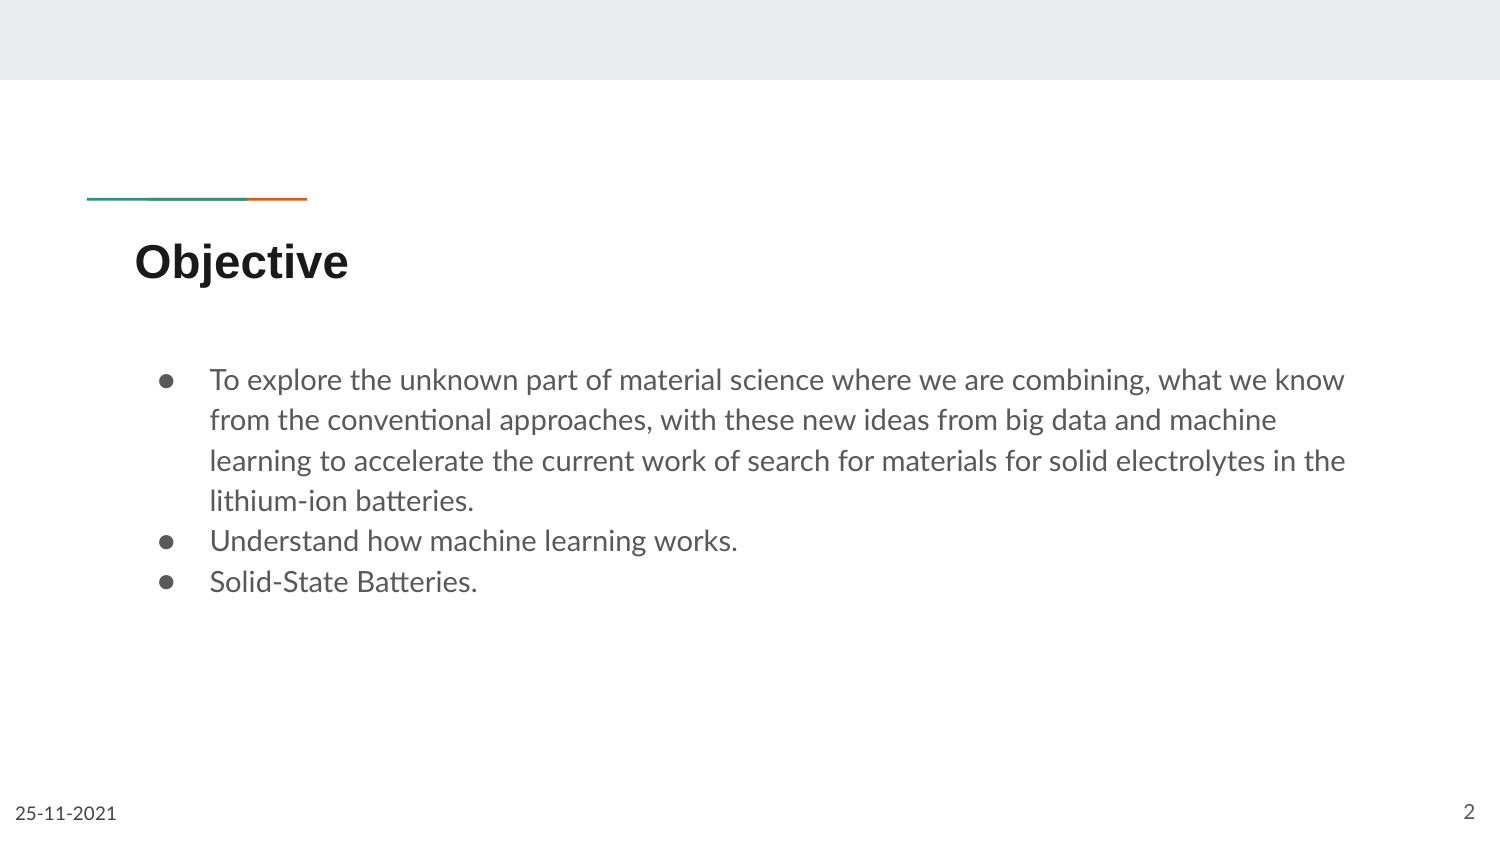

# Objective
To explore the unknown part of material science where we are combining, what we know from the conventional approaches, with these new ideas from big data and machine learning to accelerate the current work of search for materials for solid electrolytes in the lithium-ion batteries.
Understand how machine learning works.
Solid-State Batteries.
2
25-11-2021